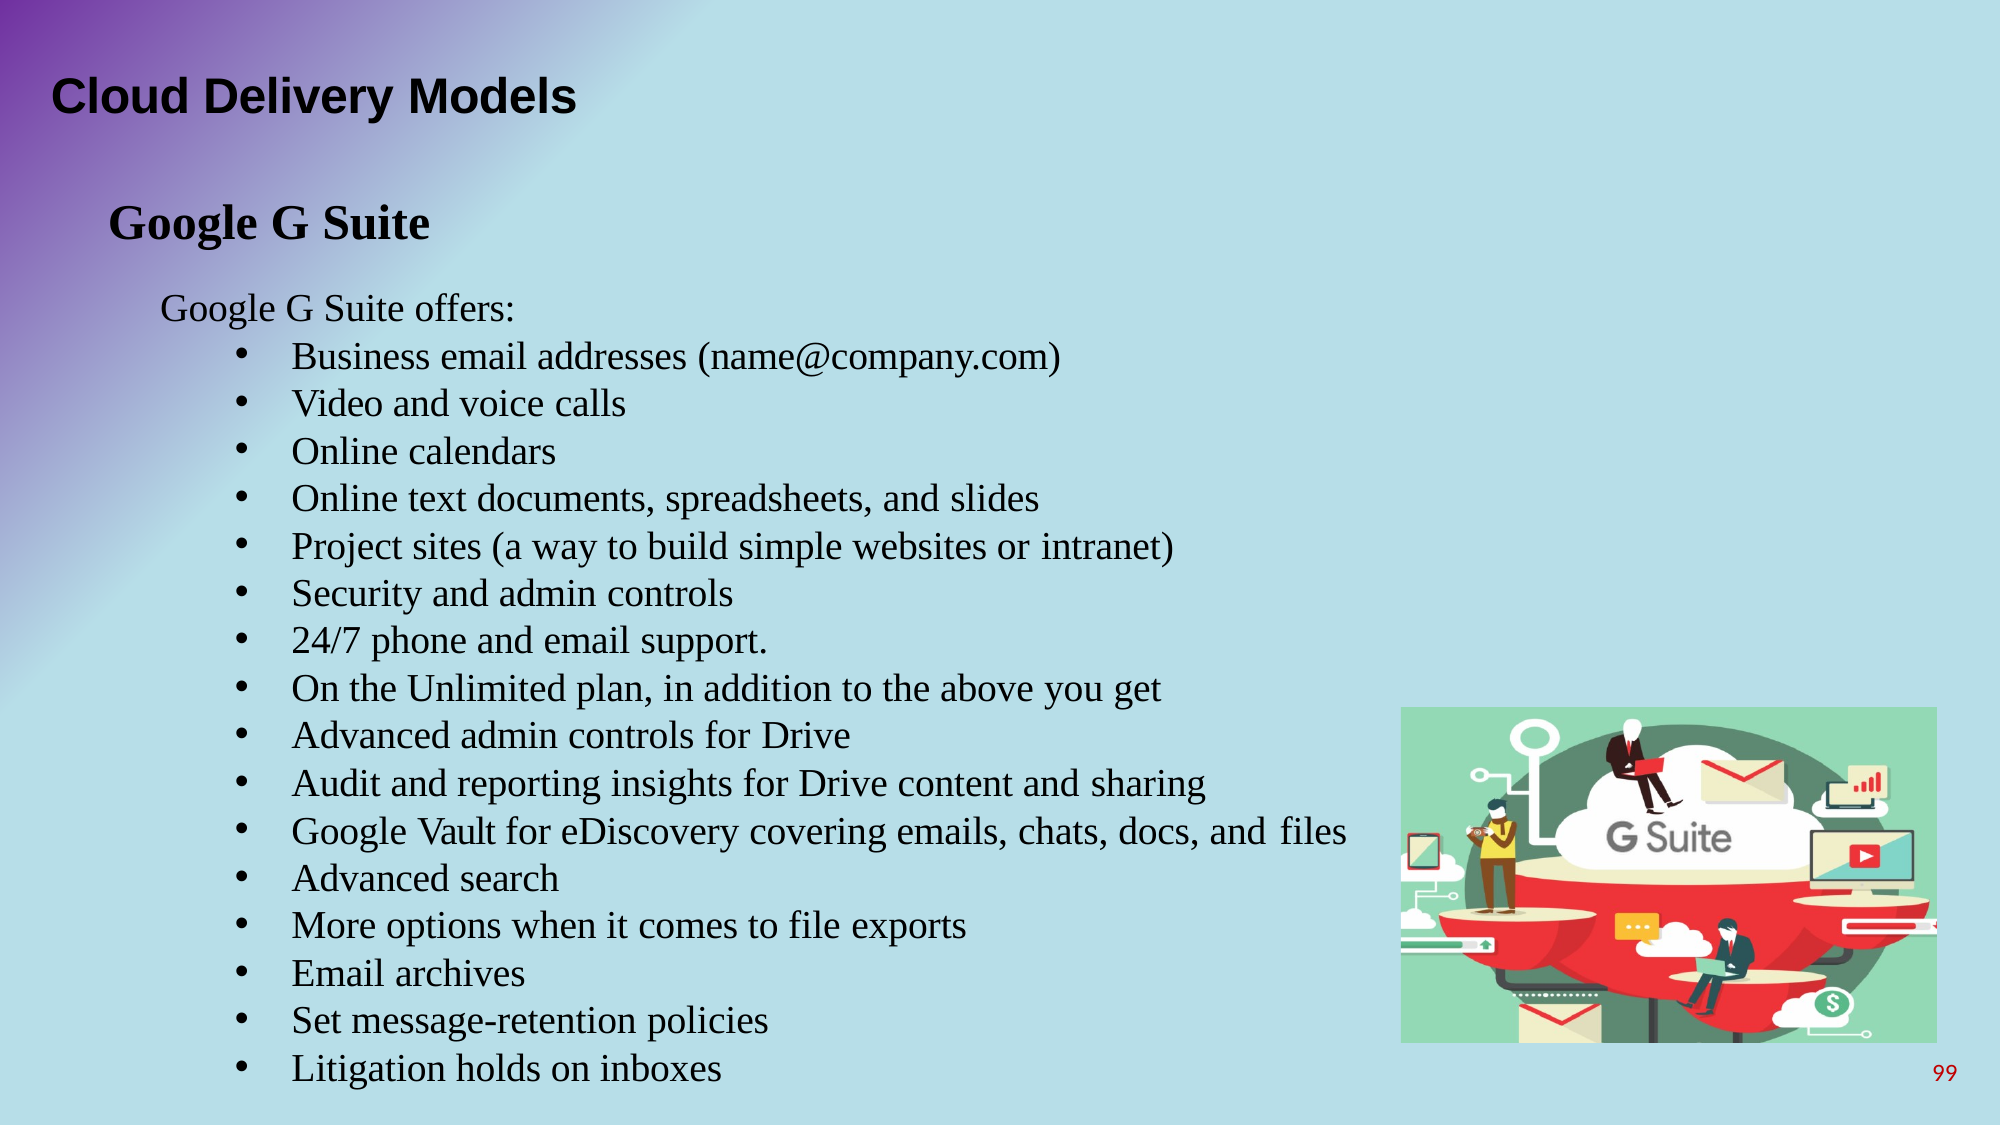

# Cloud Delivery Models
Google G Suite
Google G Suite offers:
Business email addresses (name@company.com)
Video and voice calls
Online calendars
Online text documents, spreadsheets, and slides
Project sites (a way to build simple websites or intranet)
Security and admin controls
24/7 phone and email support.
On the Unlimited plan, in addition to the above you get
Advanced admin controls for Drive
Audit and reporting insights for Drive content and sharing
Google Vault for eDiscovery covering emails, chats, docs, and files
Advanced search
More options when it comes to file exports
Email archives
Set message-retention policies
Litigation holds on inboxes

99